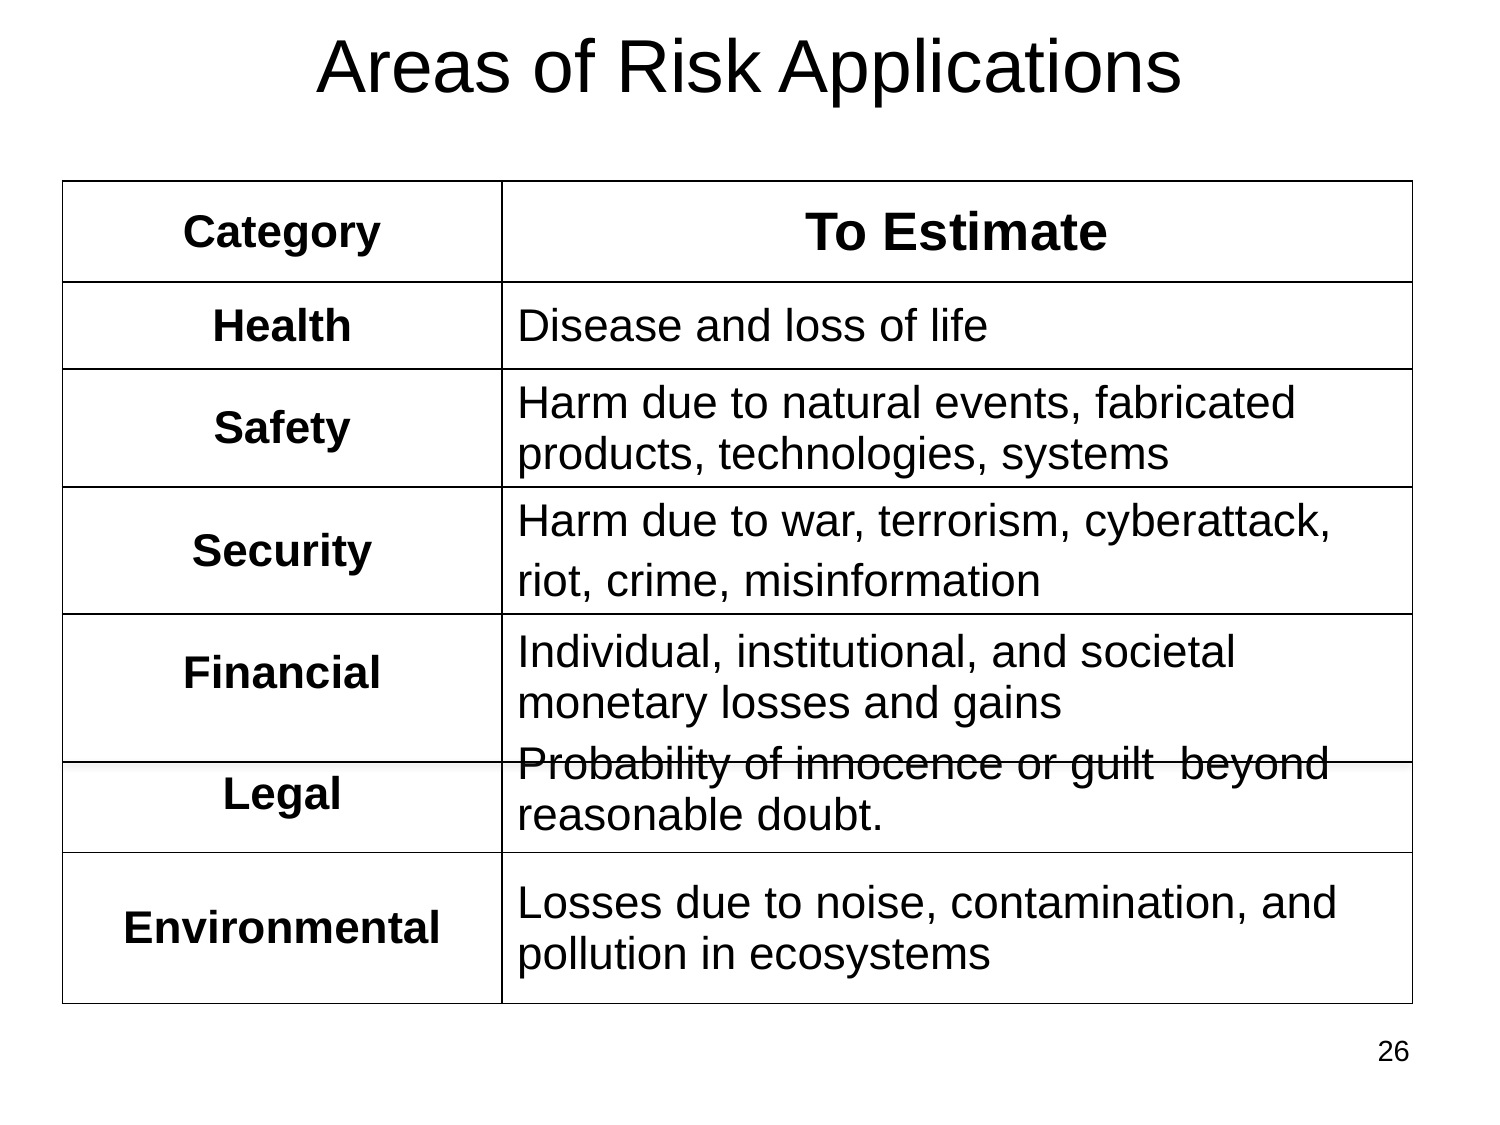

# Areas of Risk Applications
| Category | To Estimate |
| --- | --- |
| Health | Disease and loss of life |
| Safety | Harm due to natural events, fabricated products, technologies, systems |
| Security | Harm due to war, terrorism, cyberattack, riot, crime, misinformation |
| Financial Legal | Individual, institutional, and societal monetary losses and gains Probability of innocence or guilt beyond reasonable doubt. |
| Environmental | Losses due to noise, contamination, and pollution in ecosystems |
26